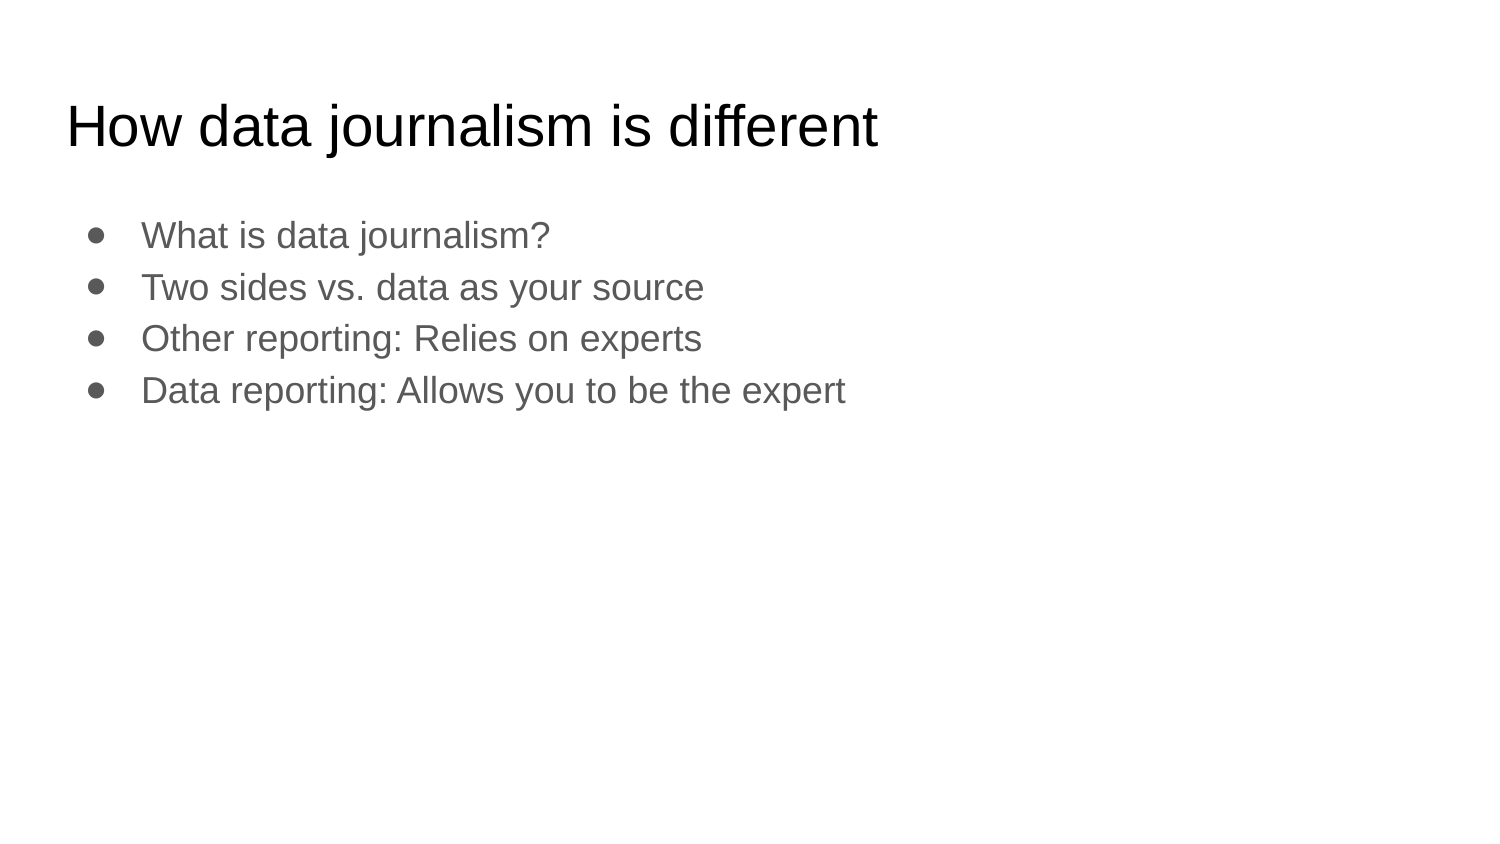

# How data journalism is different
What is data journalism?
Two sides vs. data as your source
Other reporting: Relies on experts
Data reporting: Allows you to be the expert